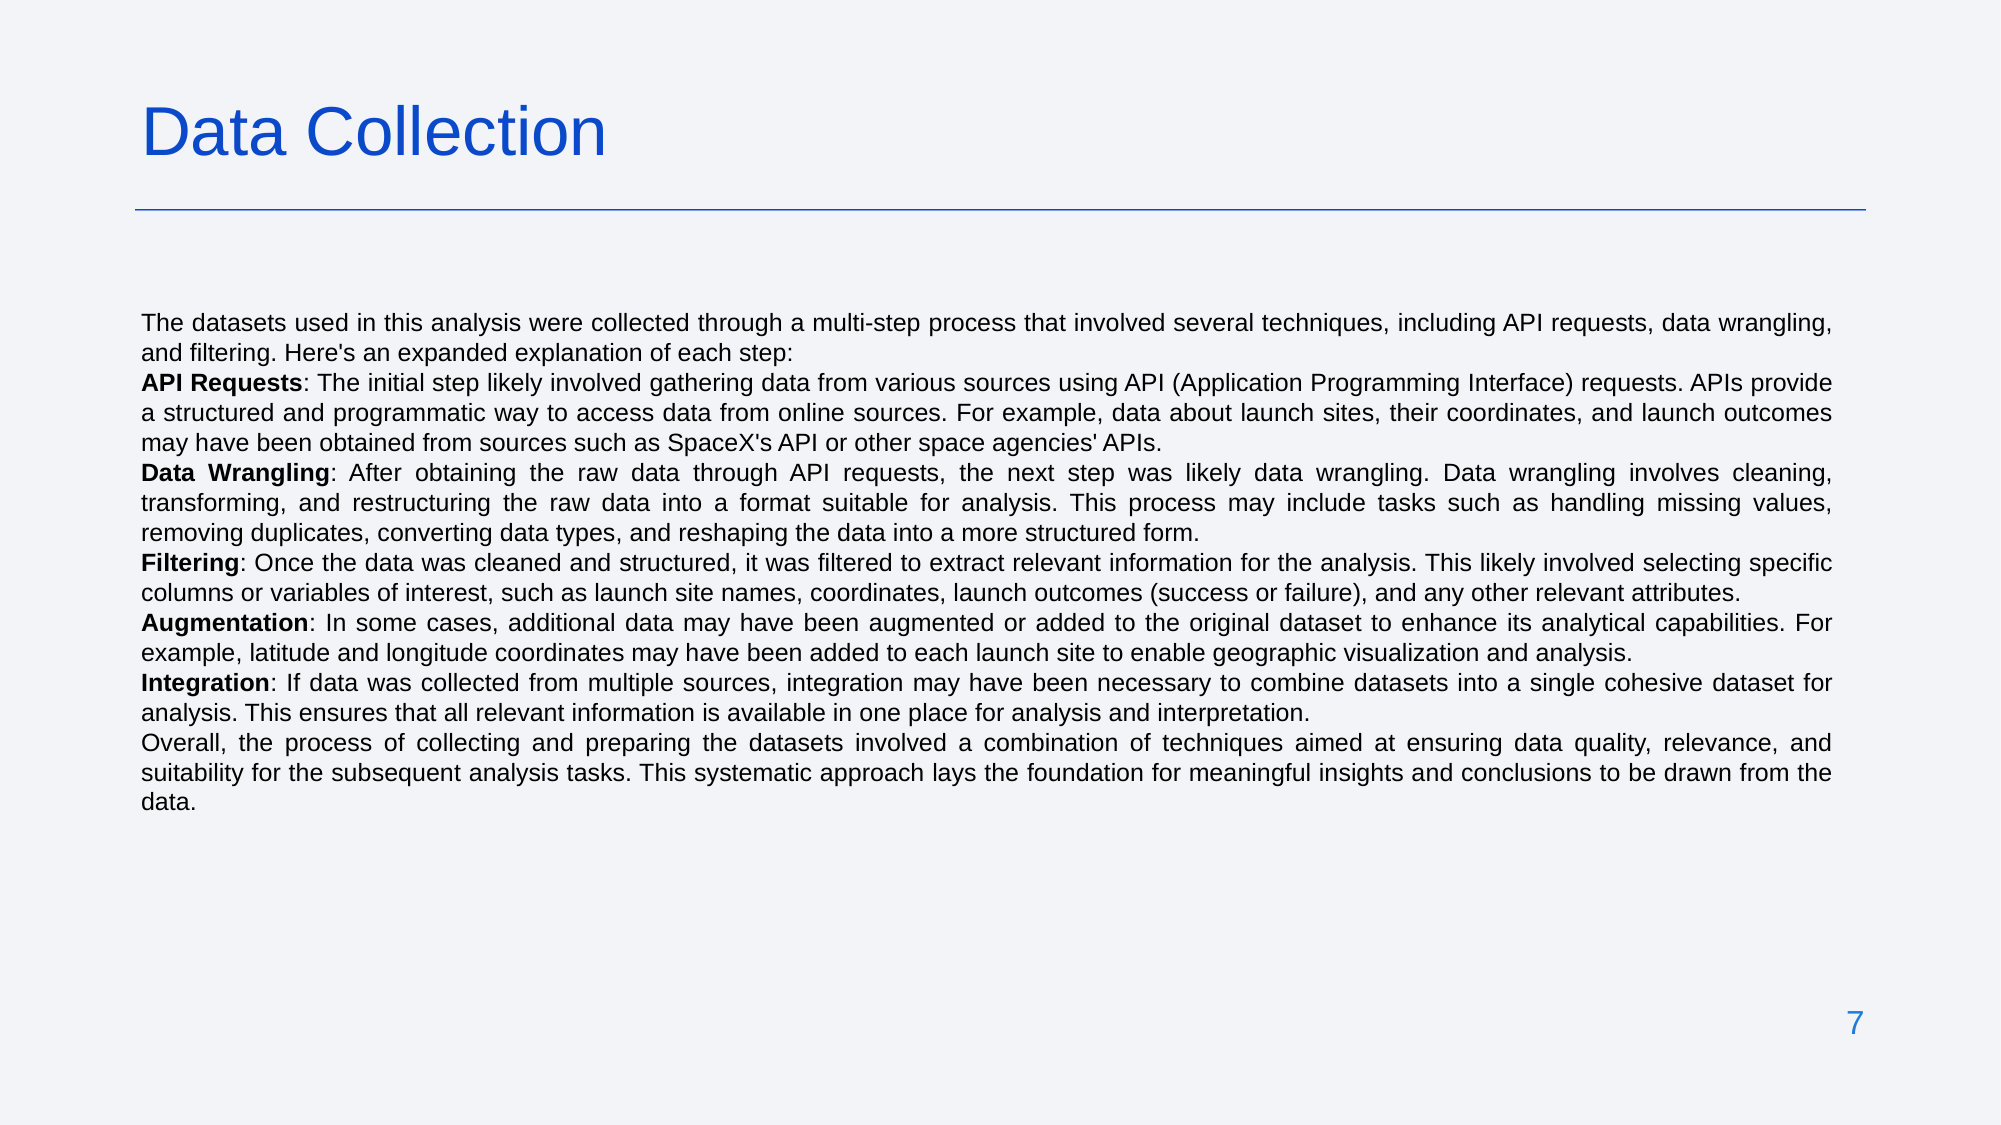

Data Collection
The datasets used in this analysis were collected through a multi-step process that involved several techniques, including API requests, data wrangling, and filtering. Here's an expanded explanation of each step:
API Requests: The initial step likely involved gathering data from various sources using API (Application Programming Interface) requests. APIs provide a structured and programmatic way to access data from online sources. For example, data about launch sites, their coordinates, and launch outcomes may have been obtained from sources such as SpaceX's API or other space agencies' APIs.
Data Wrangling: After obtaining the raw data through API requests, the next step was likely data wrangling. Data wrangling involves cleaning, transforming, and restructuring the raw data into a format suitable for analysis. This process may include tasks such as handling missing values, removing duplicates, converting data types, and reshaping the data into a more structured form.
Filtering: Once the data was cleaned and structured, it was filtered to extract relevant information for the analysis. This likely involved selecting specific columns or variables of interest, such as launch site names, coordinates, launch outcomes (success or failure), and any other relevant attributes.
Augmentation: In some cases, additional data may have been augmented or added to the original dataset to enhance its analytical capabilities. For example, latitude and longitude coordinates may have been added to each launch site to enable geographic visualization and analysis.
Integration: If data was collected from multiple sources, integration may have been necessary to combine datasets into a single cohesive dataset for analysis. This ensures that all relevant information is available in one place for analysis and interpretation.
Overall, the process of collecting and preparing the datasets involved a combination of techniques aimed at ensuring data quality, relevance, and suitability for the subsequent analysis tasks. This systematic approach lays the foundation for meaningful insights and conclusions to be drawn from the data.
7